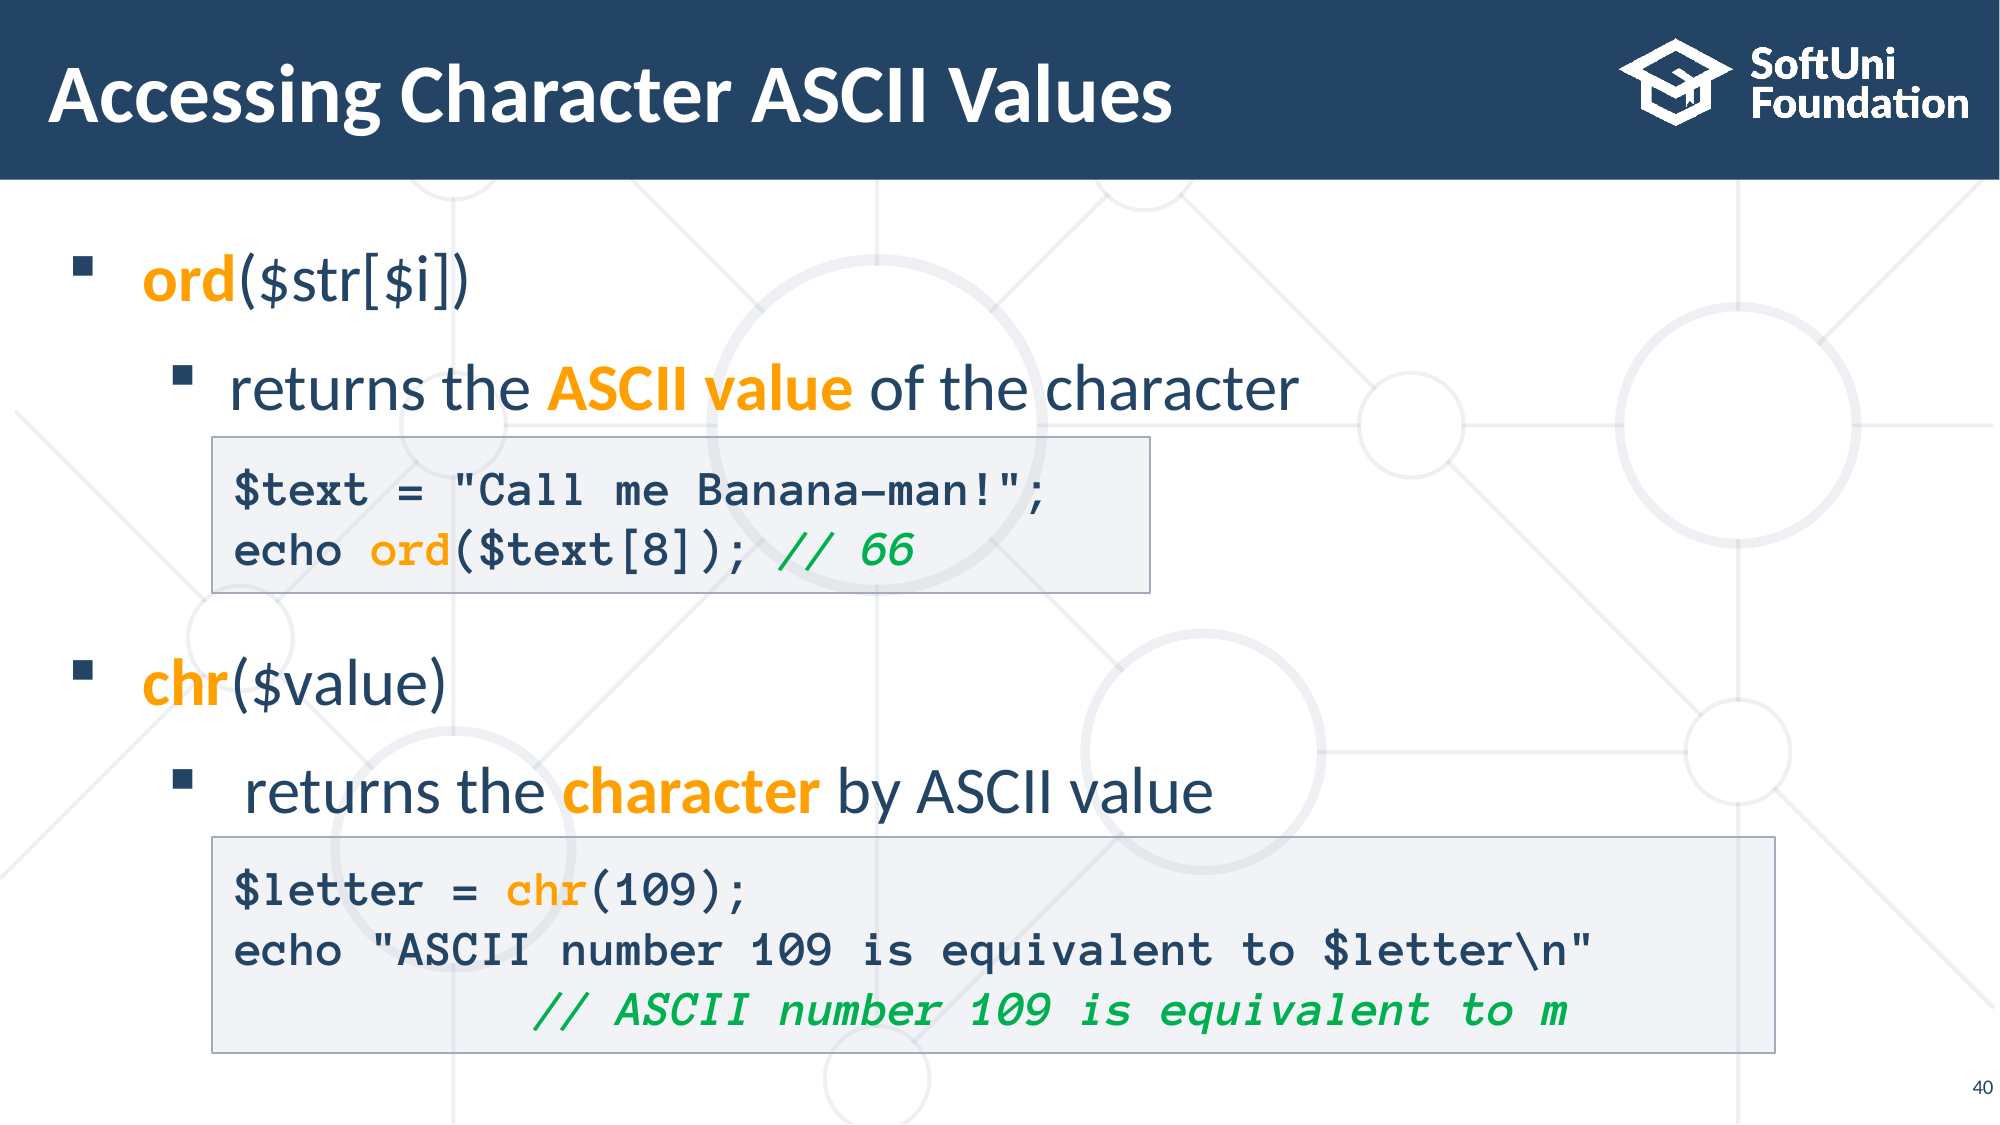

# Accessing Character ASCII Values
ord($str[$i])
returns the ASCII value of the character

chr($value)
 returns the character by ASCII value
$text = "Call me Banana-man!";
echo ord($text[8]); // 66
$letter = chr(109);
echo "ASCII number 109 is equivalent to $letter\n"
		// ASCII number 109 is equivalent to m
40